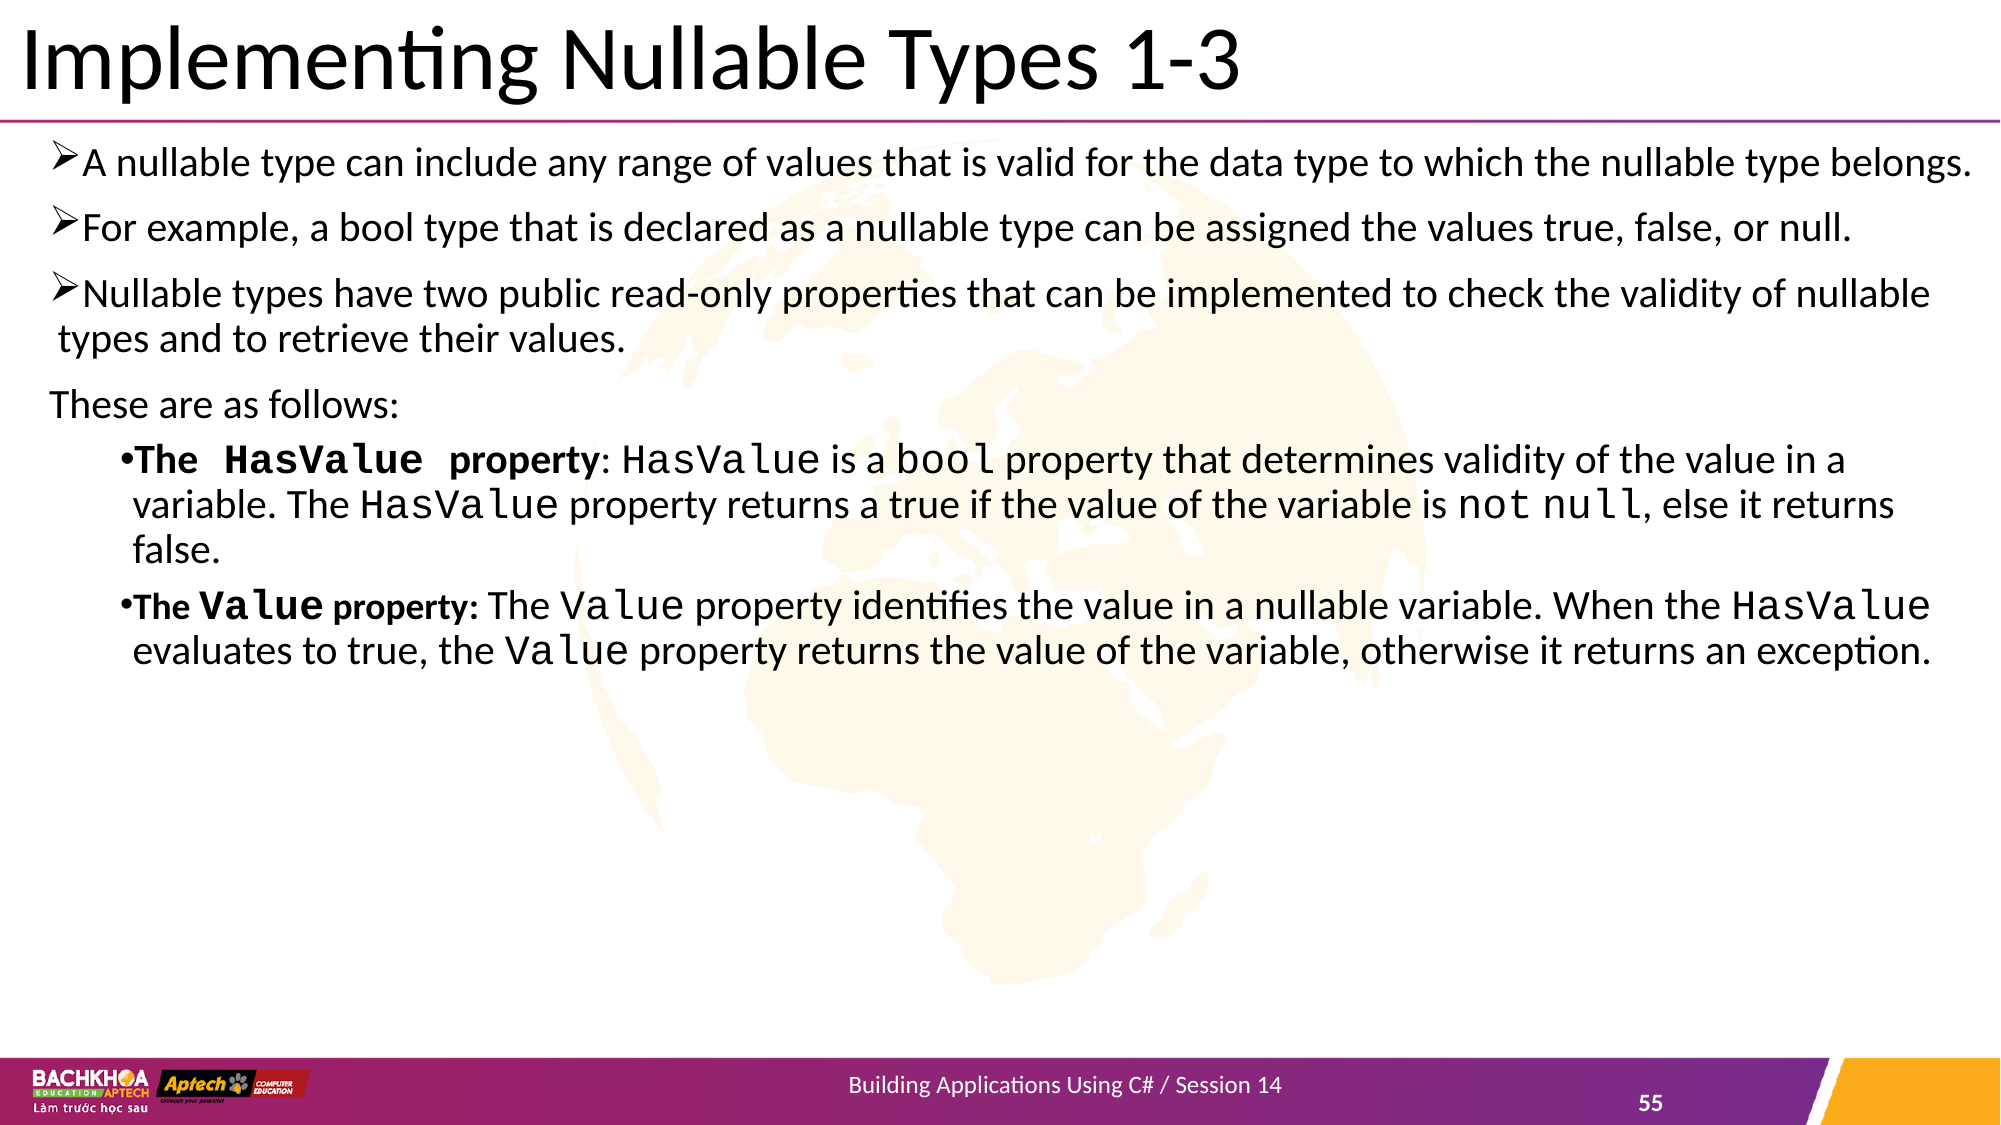

# Implementing Nullable Types 1-3
A nullable type can include any range of values that is valid for the data type to which the nullable type belongs.
For example, a bool type that is declared as a nullable type can be assigned the values true, false, or null.
Nullable types have two public read-only properties that can be implemented to check the validity of nullable types and to retrieve their values.
These are as follows:
The HasValue property: HasValue is a bool property that determines validity of the value in a variable. The HasValue property returns a true if the value of the variable is not null, else it returns false.
The Value property: The Value property identifies the value in a nullable variable. When the HasValue evaluates to true, the Value property returns the value of the variable, otherwise it returns an exception.

Building Applications Using C# / Session 14
55